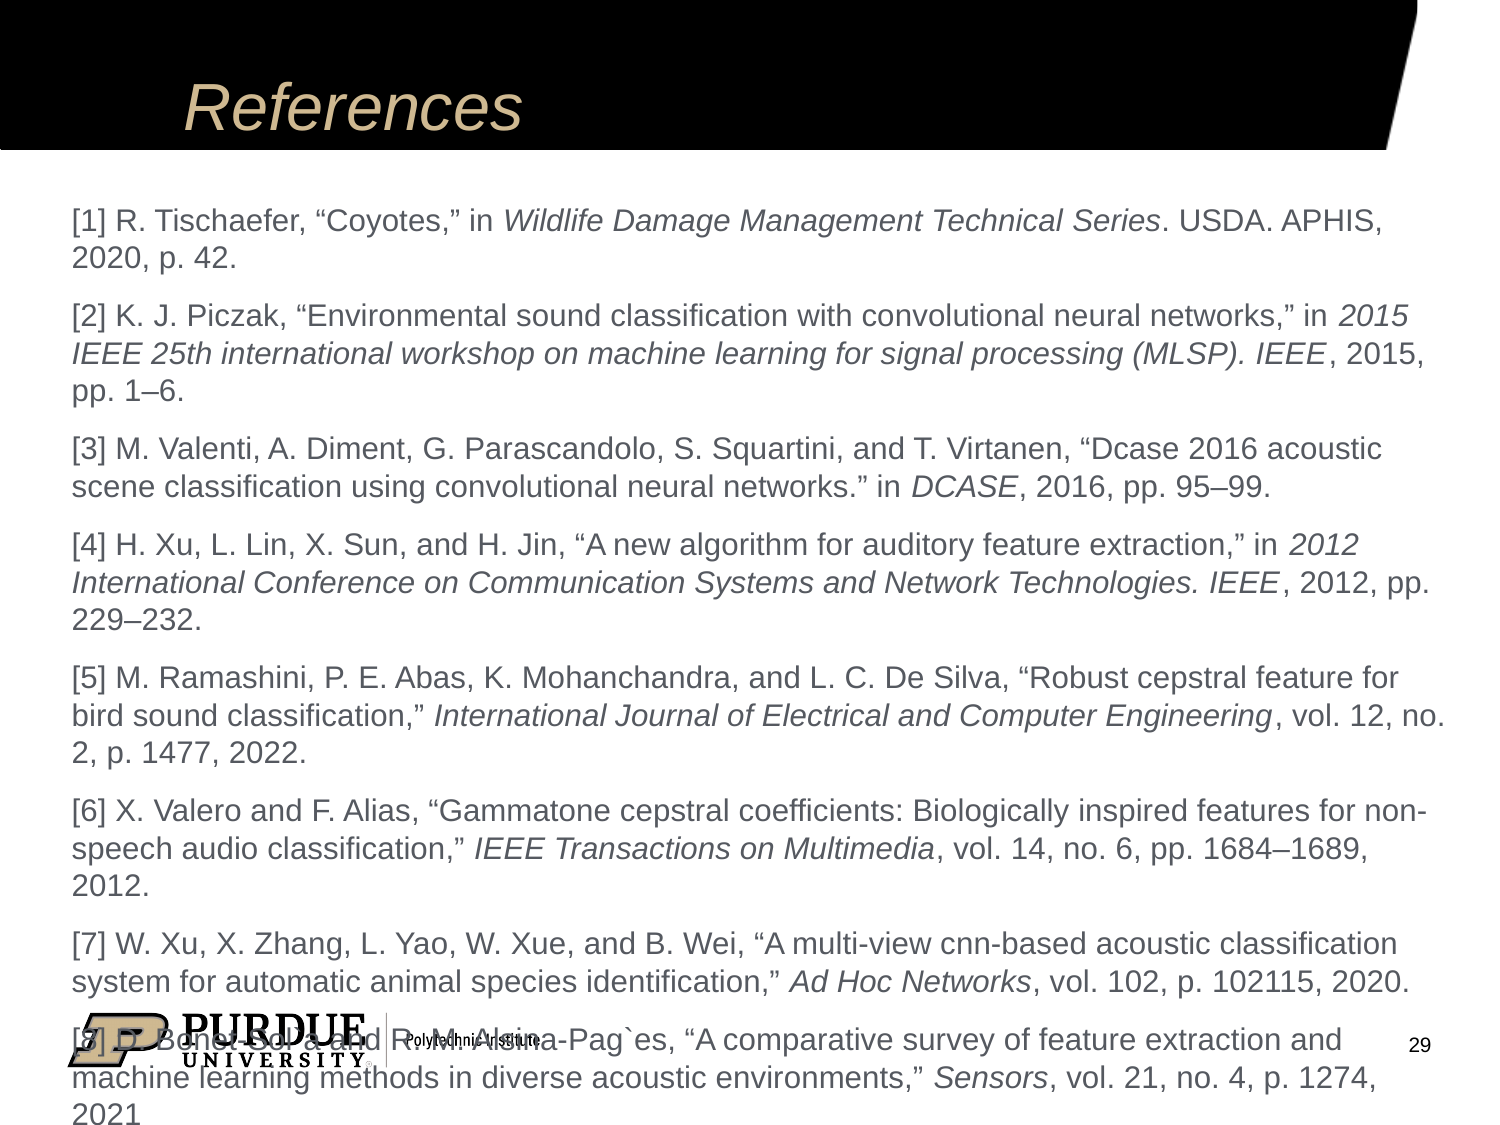

# References
[1] R. Tischaefer, “Coyotes,” in Wildlife Damage Management Technical Series. USDA. APHIS, 2020, p. 42.
[2] K. J. Piczak, “Environmental sound classification with convolutional neural networks,” in 2015 IEEE 25th international workshop on machine learning for signal processing (MLSP). IEEE, 2015, pp. 1–6.
[3] M. Valenti, A. Diment, G. Parascandolo, S. Squartini, and T. Virtanen, “Dcase 2016 acoustic scene classification using convolutional neural networks.” in DCASE, 2016, pp. 95–99.
[4] H. Xu, L. Lin, X. Sun, and H. Jin, “A new algorithm for auditory feature extraction,” in 2012 International Conference on Communication Systems and Network Technologies. IEEE, 2012, pp. 229–232.
[5] M. Ramashini, P. E. Abas, K. Mohanchandra, and L. C. De Silva, “Robust cepstral feature for bird sound classification,” International Journal of Electrical and Computer Engineering, vol. 12, no. 2, p. 1477, 2022.
[6] X. Valero and F. Alias, “Gammatone cepstral coefficients: Biologically inspired features for non-speech audio classification,” IEEE Transactions on Multimedia, vol. 14, no. 6, pp. 1684–1689, 2012.
[7] W. Xu, X. Zhang, L. Yao, W. Xue, and B. Wei, “A multi-view cnn-based acoustic classification system for automatic animal species identification,” Ad Hoc Networks, vol. 102, p. 102115, 2020.
[8] D. Bonet-Sol`a and R. M. Alsina-Pag`es, “A comparative survey of feature extraction and machine learning methods in diverse acoustic environments,” Sensors, vol. 21, no. 4, p. 1274, 2021

29